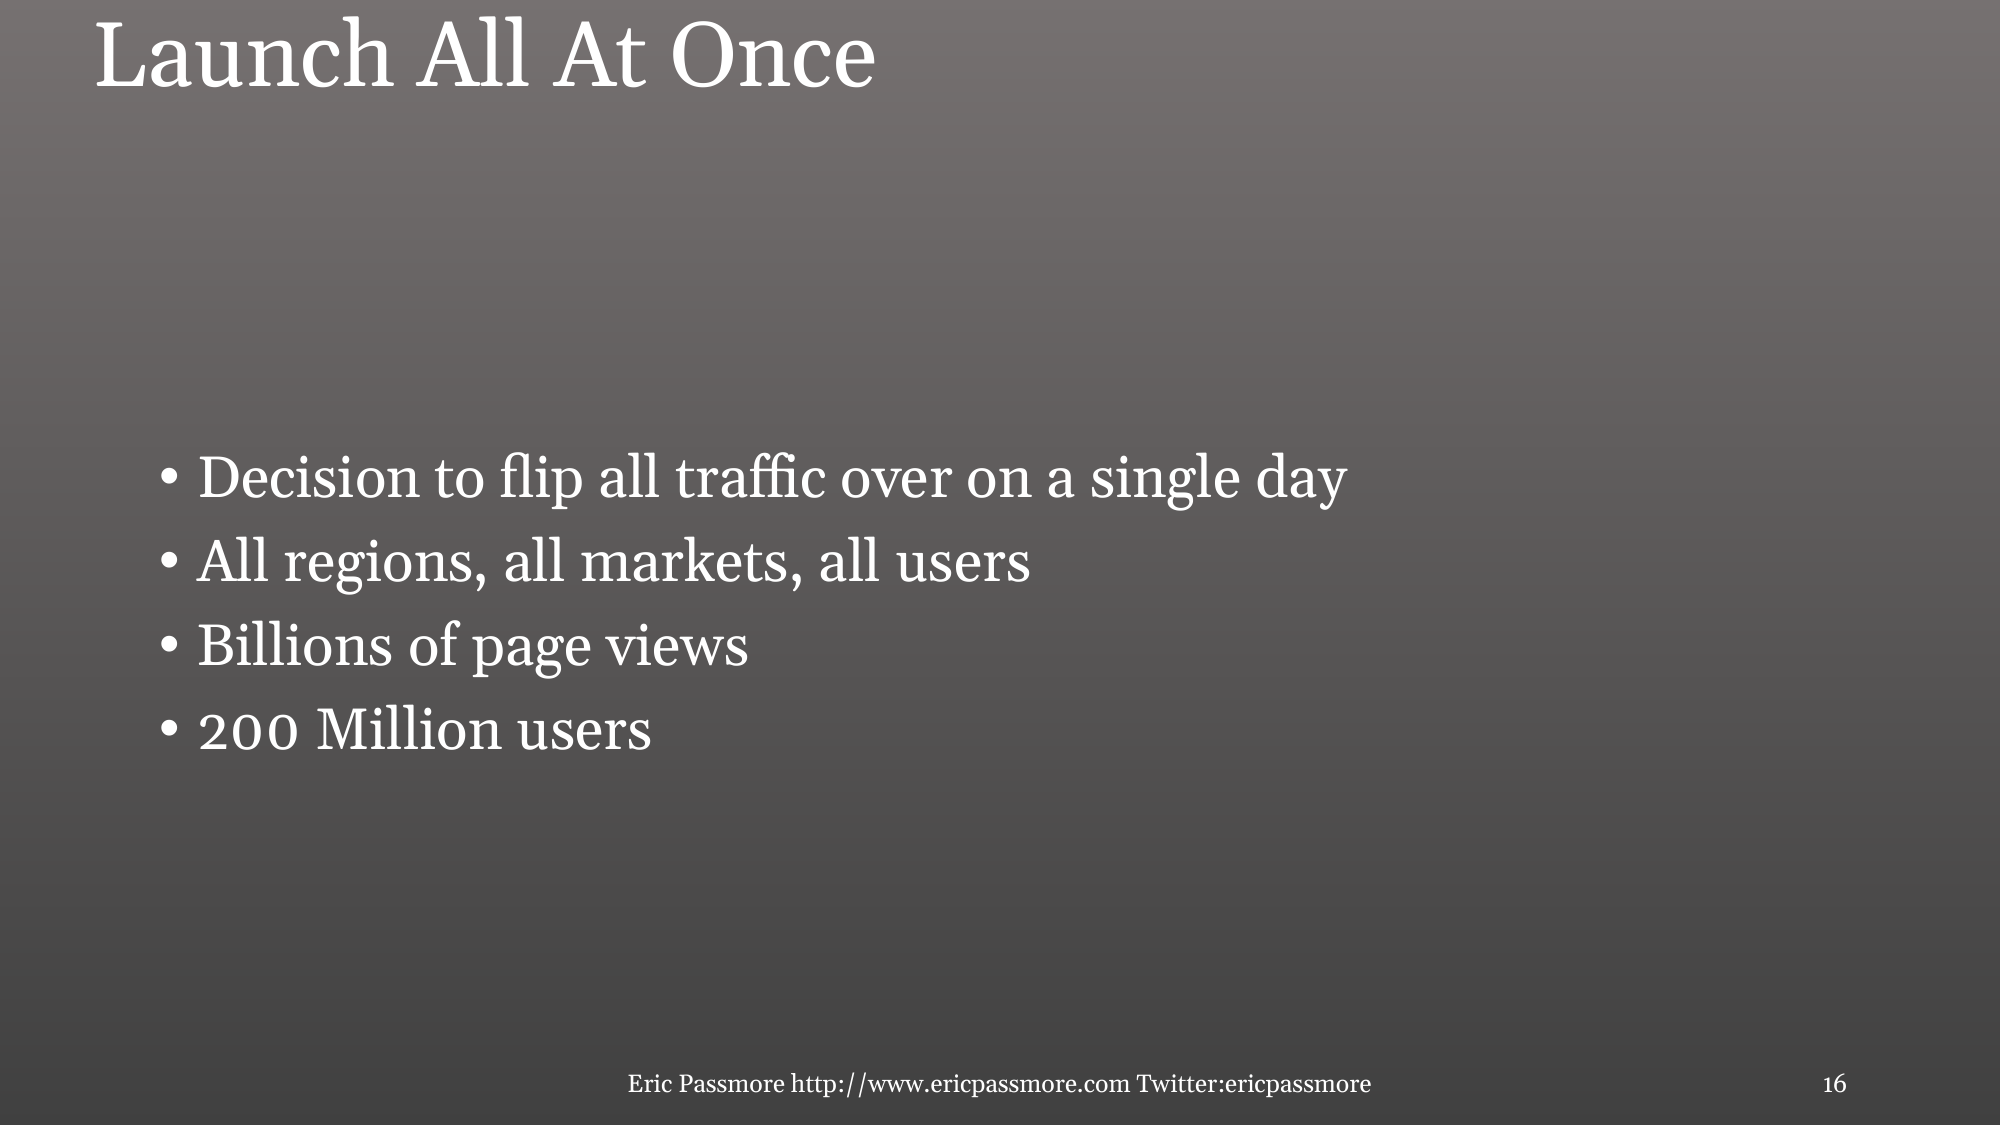

# Launch All At Once
Decision to flip all traffic over on a single day
All regions, all markets, all users
Billions of page views
200 Million users
Eric Passmore http://www.ericpassmore.com Twitter:ericpassmore
16